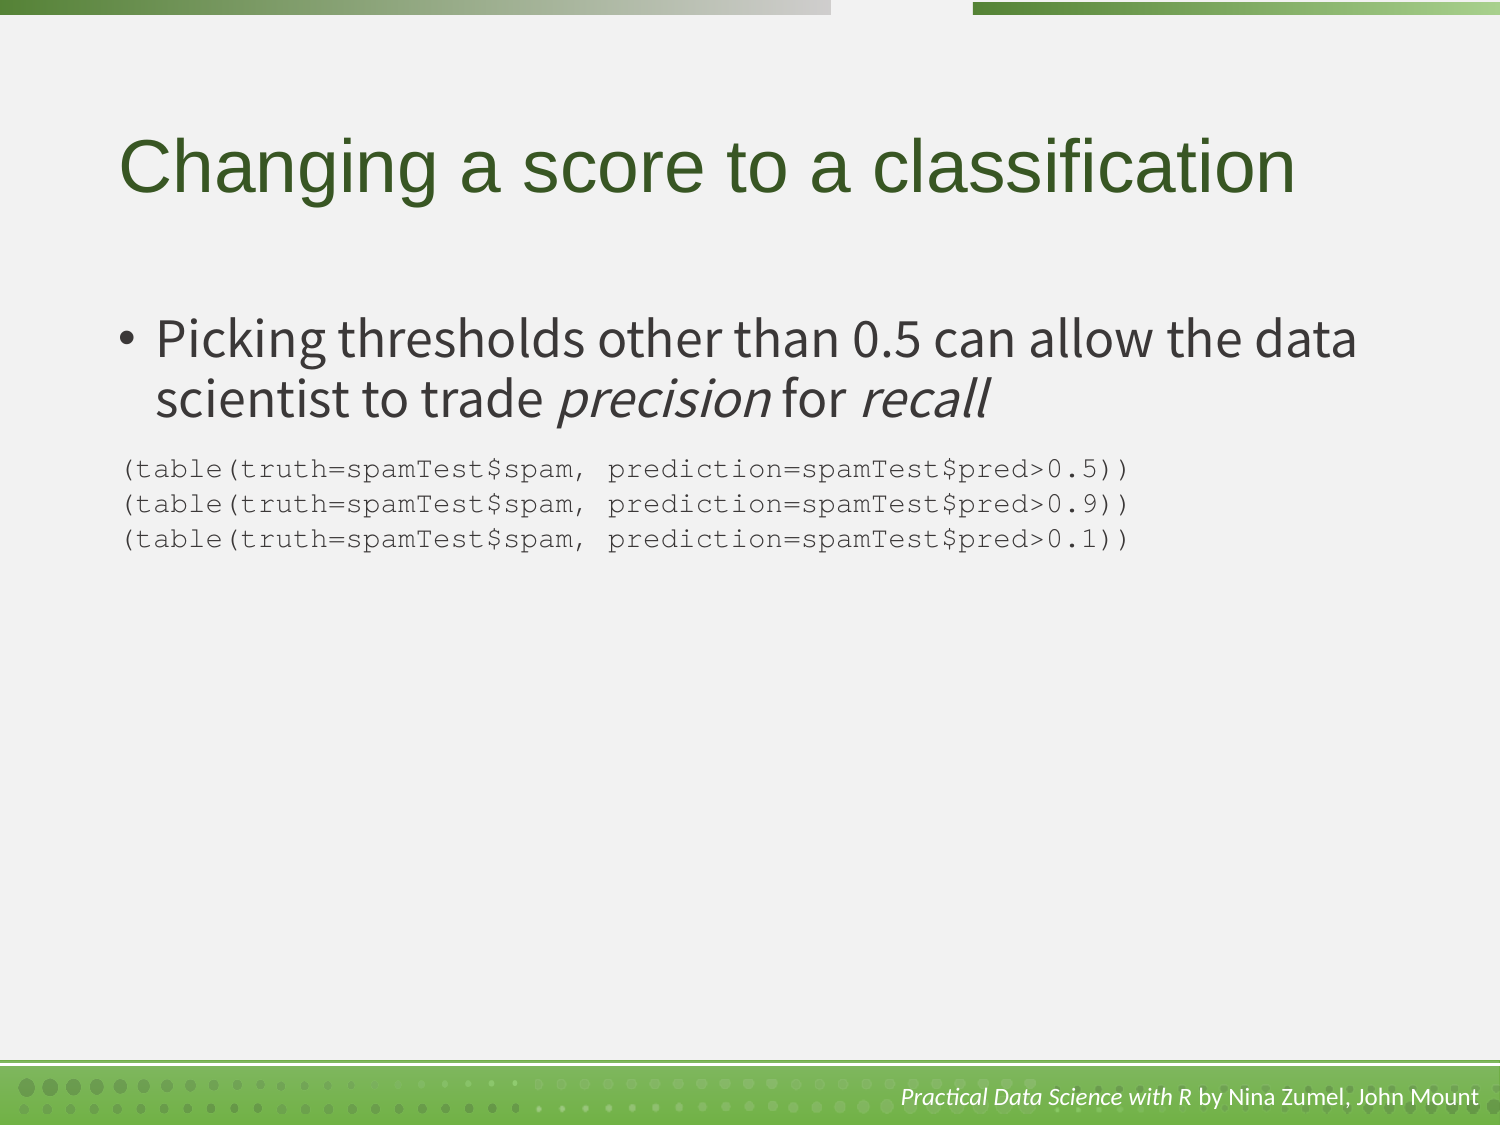

# Changing a score to a classification
Picking thresholds other than 0.5 can allow the data scientist to trade precision for recall
(table(truth=spamTest$spam, prediction=spamTest$pred>0.5))
(table(truth=spamTest$spam, prediction=spamTest$pred>0.9))
(table(truth=spamTest$spam, prediction=spamTest$pred>0.1))

Practical Data Science with R by Nina Zumel, John Mount